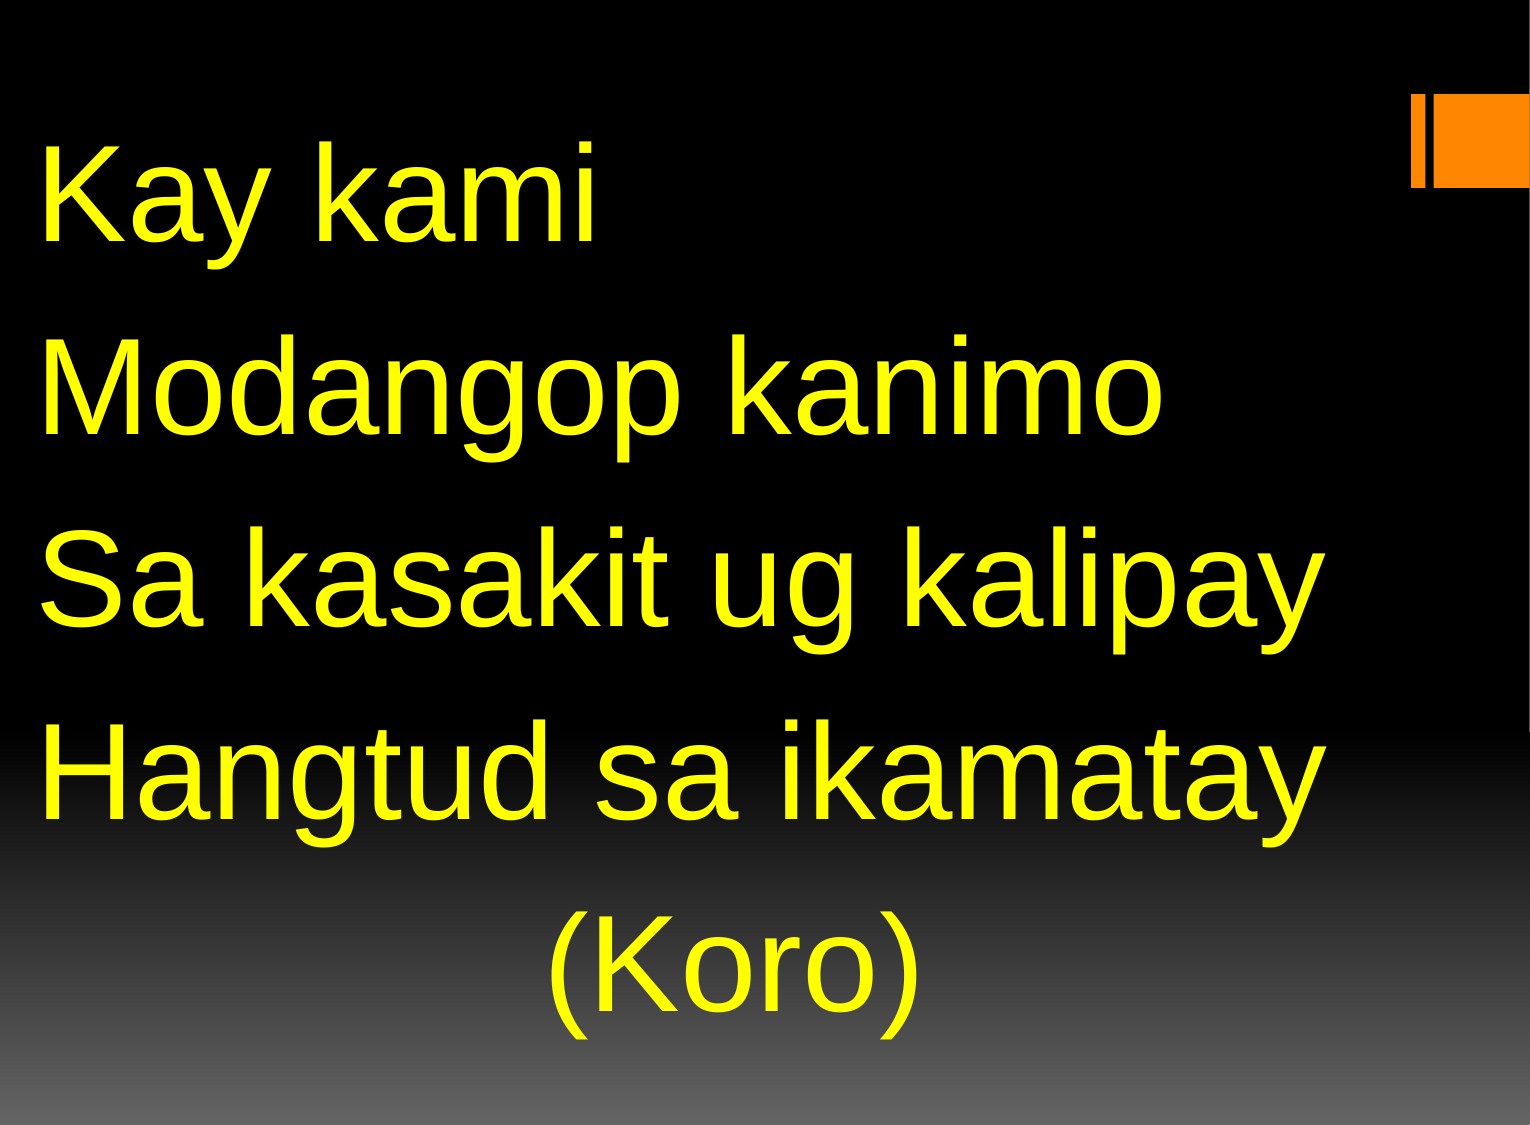

Kay kami
Modangop kanimo
Sa kasakit ug kalipay
Hangtud sa ikamatay
(Koro)